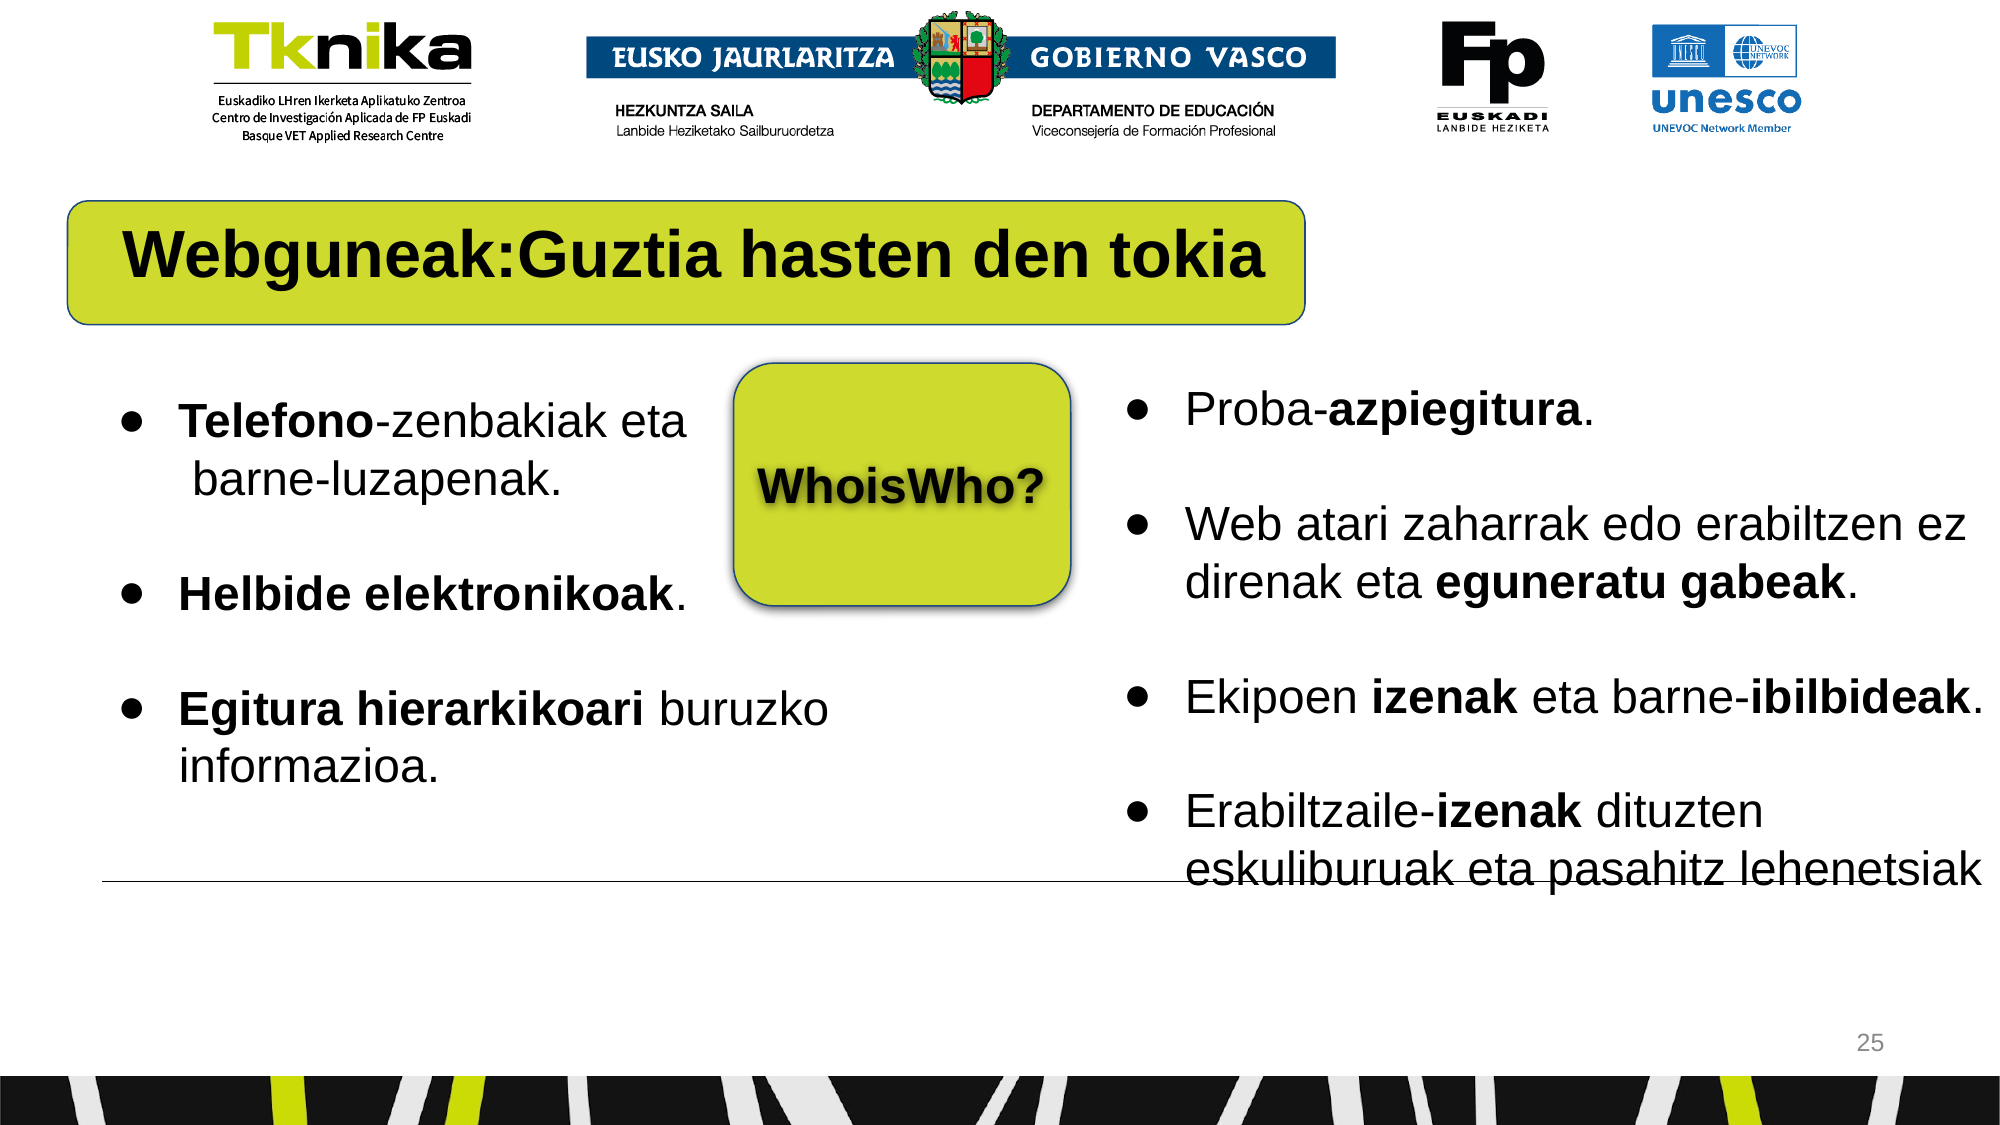

Webguneak:Guztia hasten den tokia

Proba-azpiegitura.

Web atari zaharrak edo erabiltzen ez direnak eta eguneratu gabeak.

Ekipoen izenak eta barne-ibilbideak.

Erabiltzaile-izenak dituzten eskuliburuak eta pasahitz lehenetsiak

WhoisWho?

# Telefono-zenbakiak eta
 barne-luzapenak.

Helbide elektronikoak.

Egitura hierarkikoari buruzko informazioa.
25